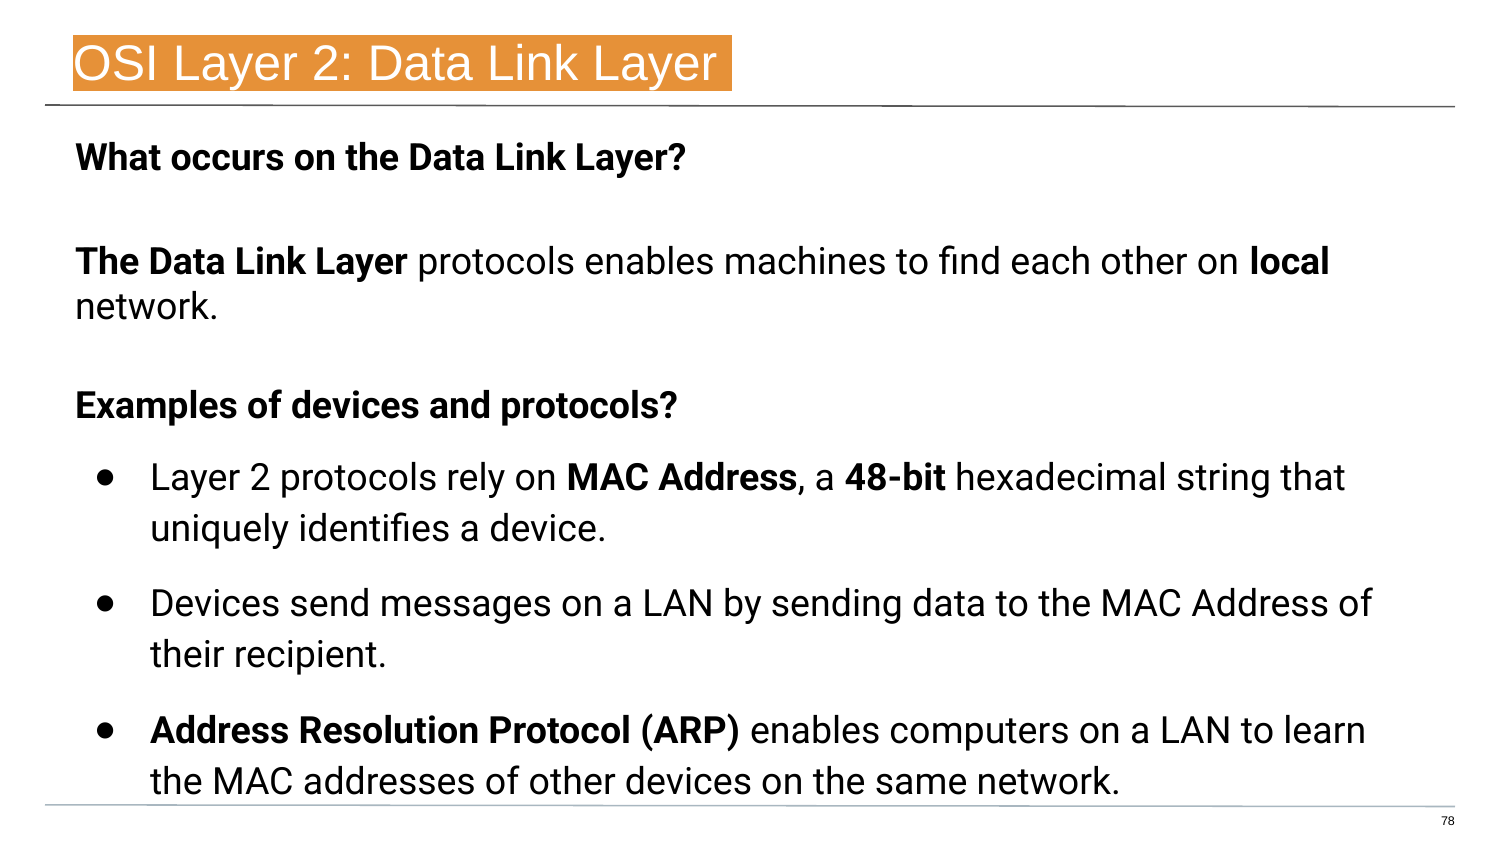

# OSI Layer 2: Data Link Layer
What occurs on the Data Link Layer?
The Data Link Layer protocols enables machines to find each other on local network.
Examples of devices and protocols?
Layer 2 protocols rely on MAC Address, a 48-bit hexadecimal string that uniquely identifies a device.
Devices send messages on a LAN by sending data to the MAC Address of their recipient.
Address Resolution Protocol (ARP) enables computers on a LAN to learn the MAC addresses of other devices on the same network.

78